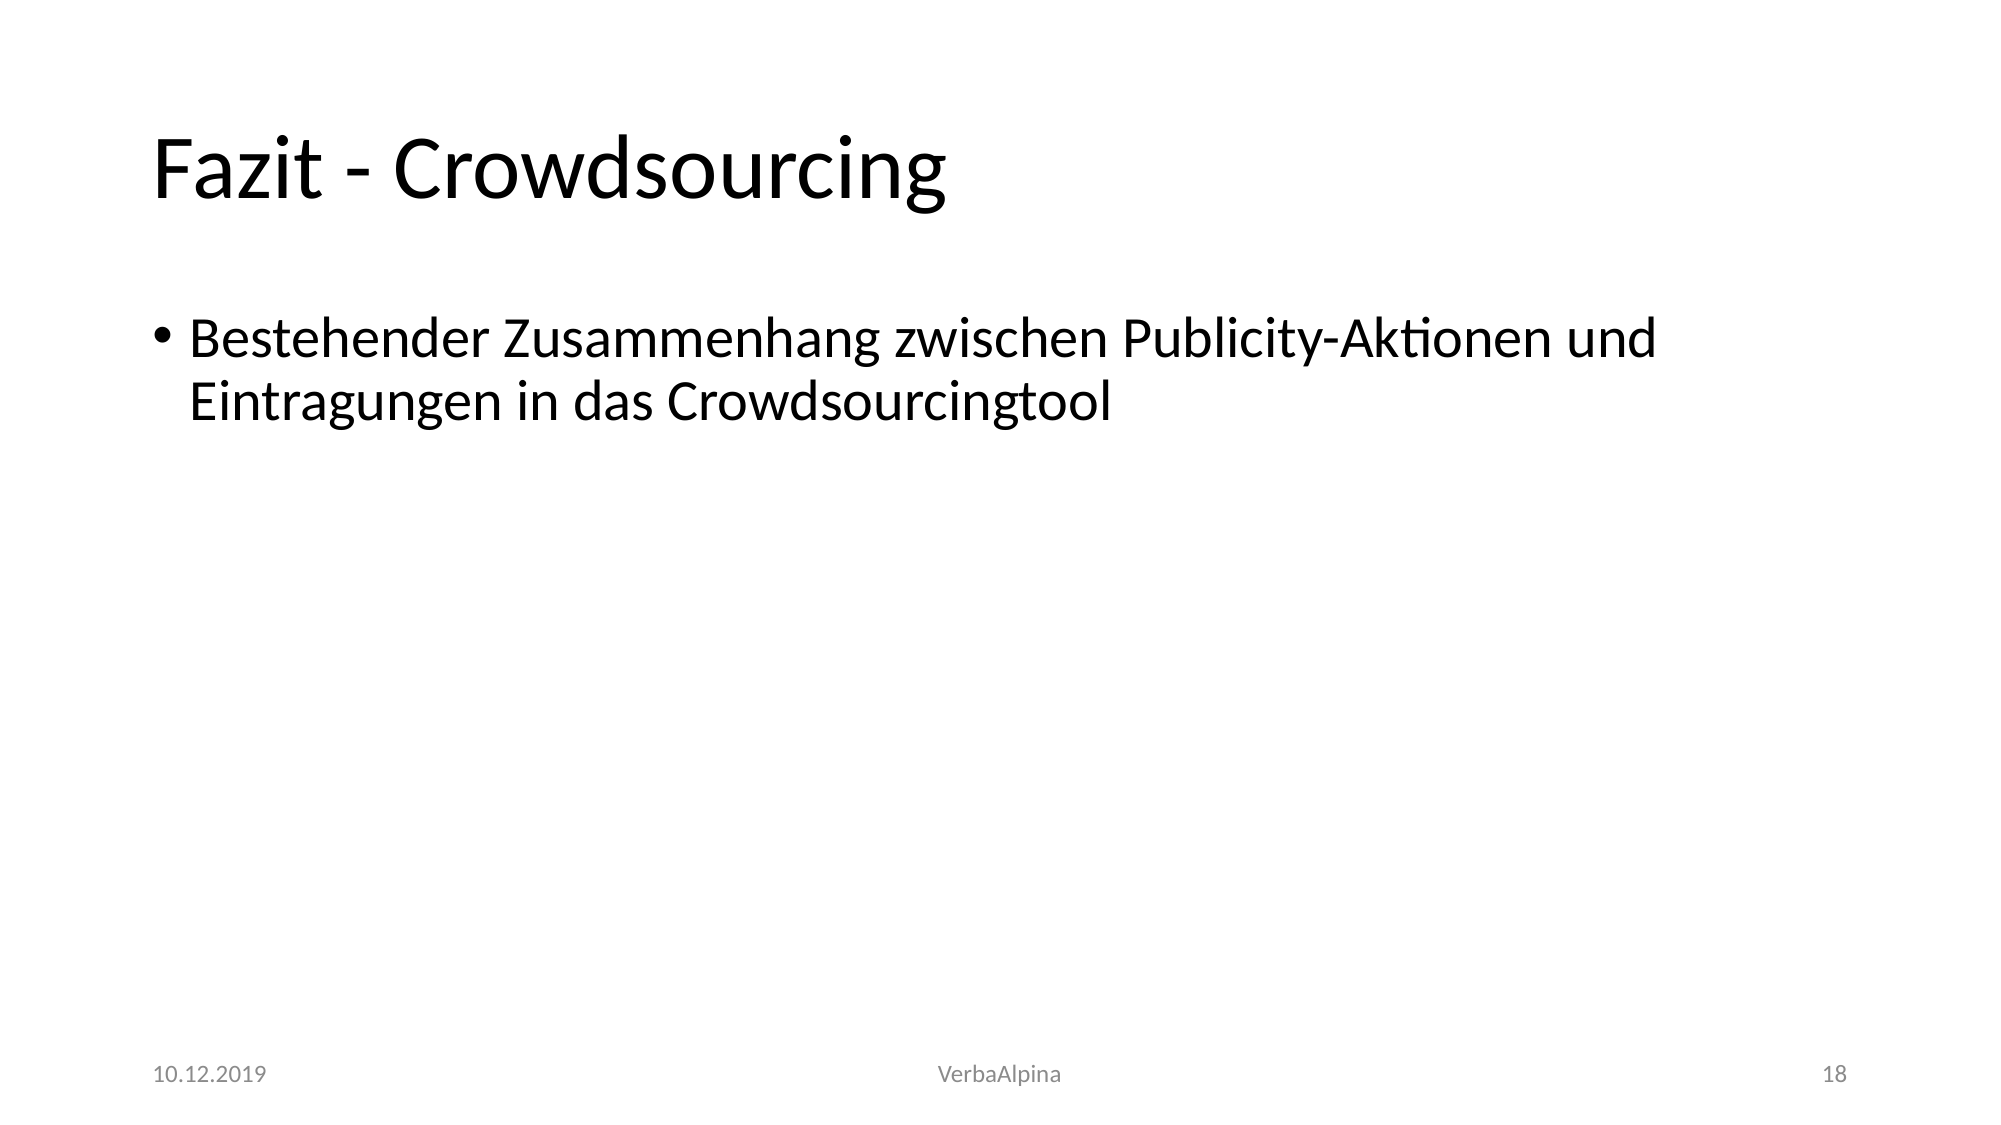

# Fazit - Crowdsourcing
Bestehender Zusammenhang zwischen Publicity-Aktionen und Eintragungen in das Crowdsourcingtool

10.12.2019
VerbaAlpina
18